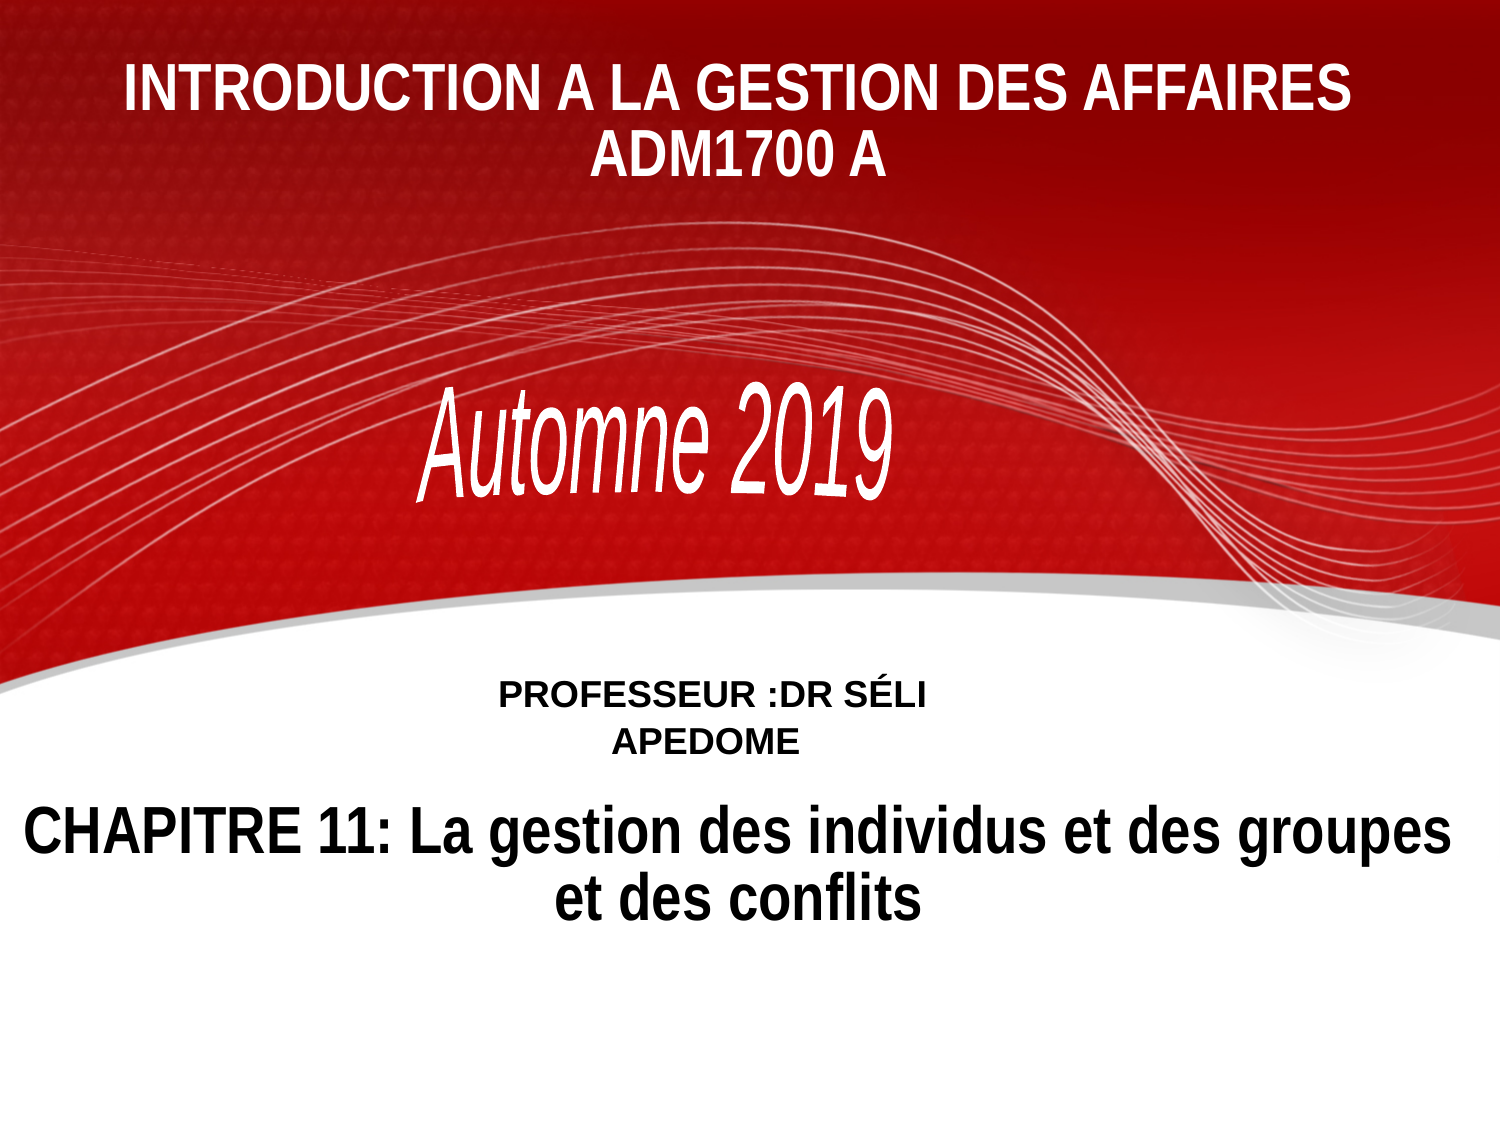

INTRODUCTION A LA GESTION DES AFFAIRES
ADM1700 A
Automne 2019

 Professeur :Dr Séli APEDOME

# CHAPITRE 11: La gestion des individus et des groupes et des conflits